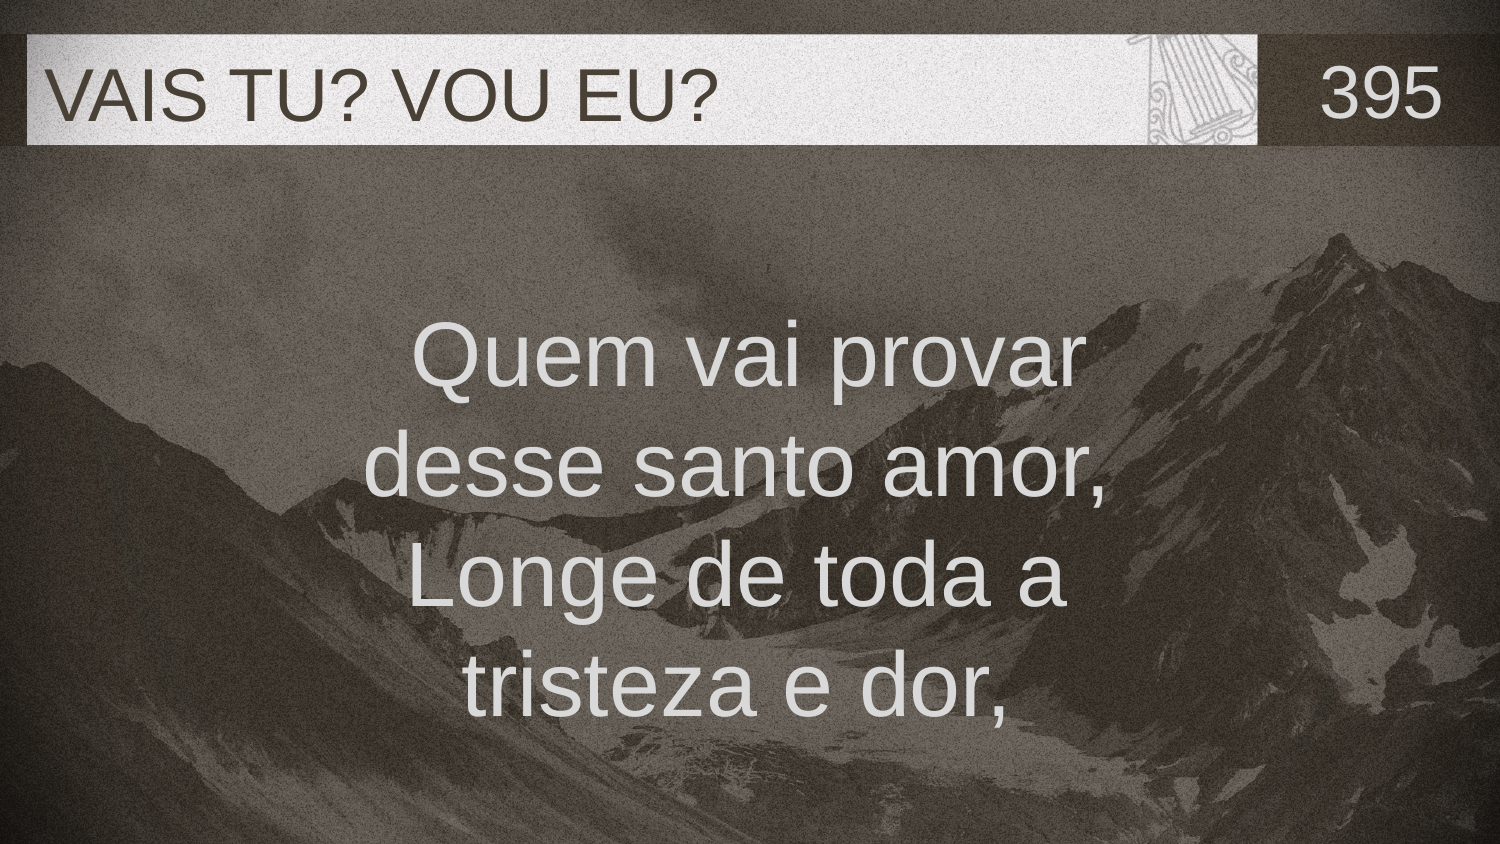

# VAIS TU? VOU EU?
395
Quem vai provar
desse santo amor,
Longe de toda a
tristeza e dor,